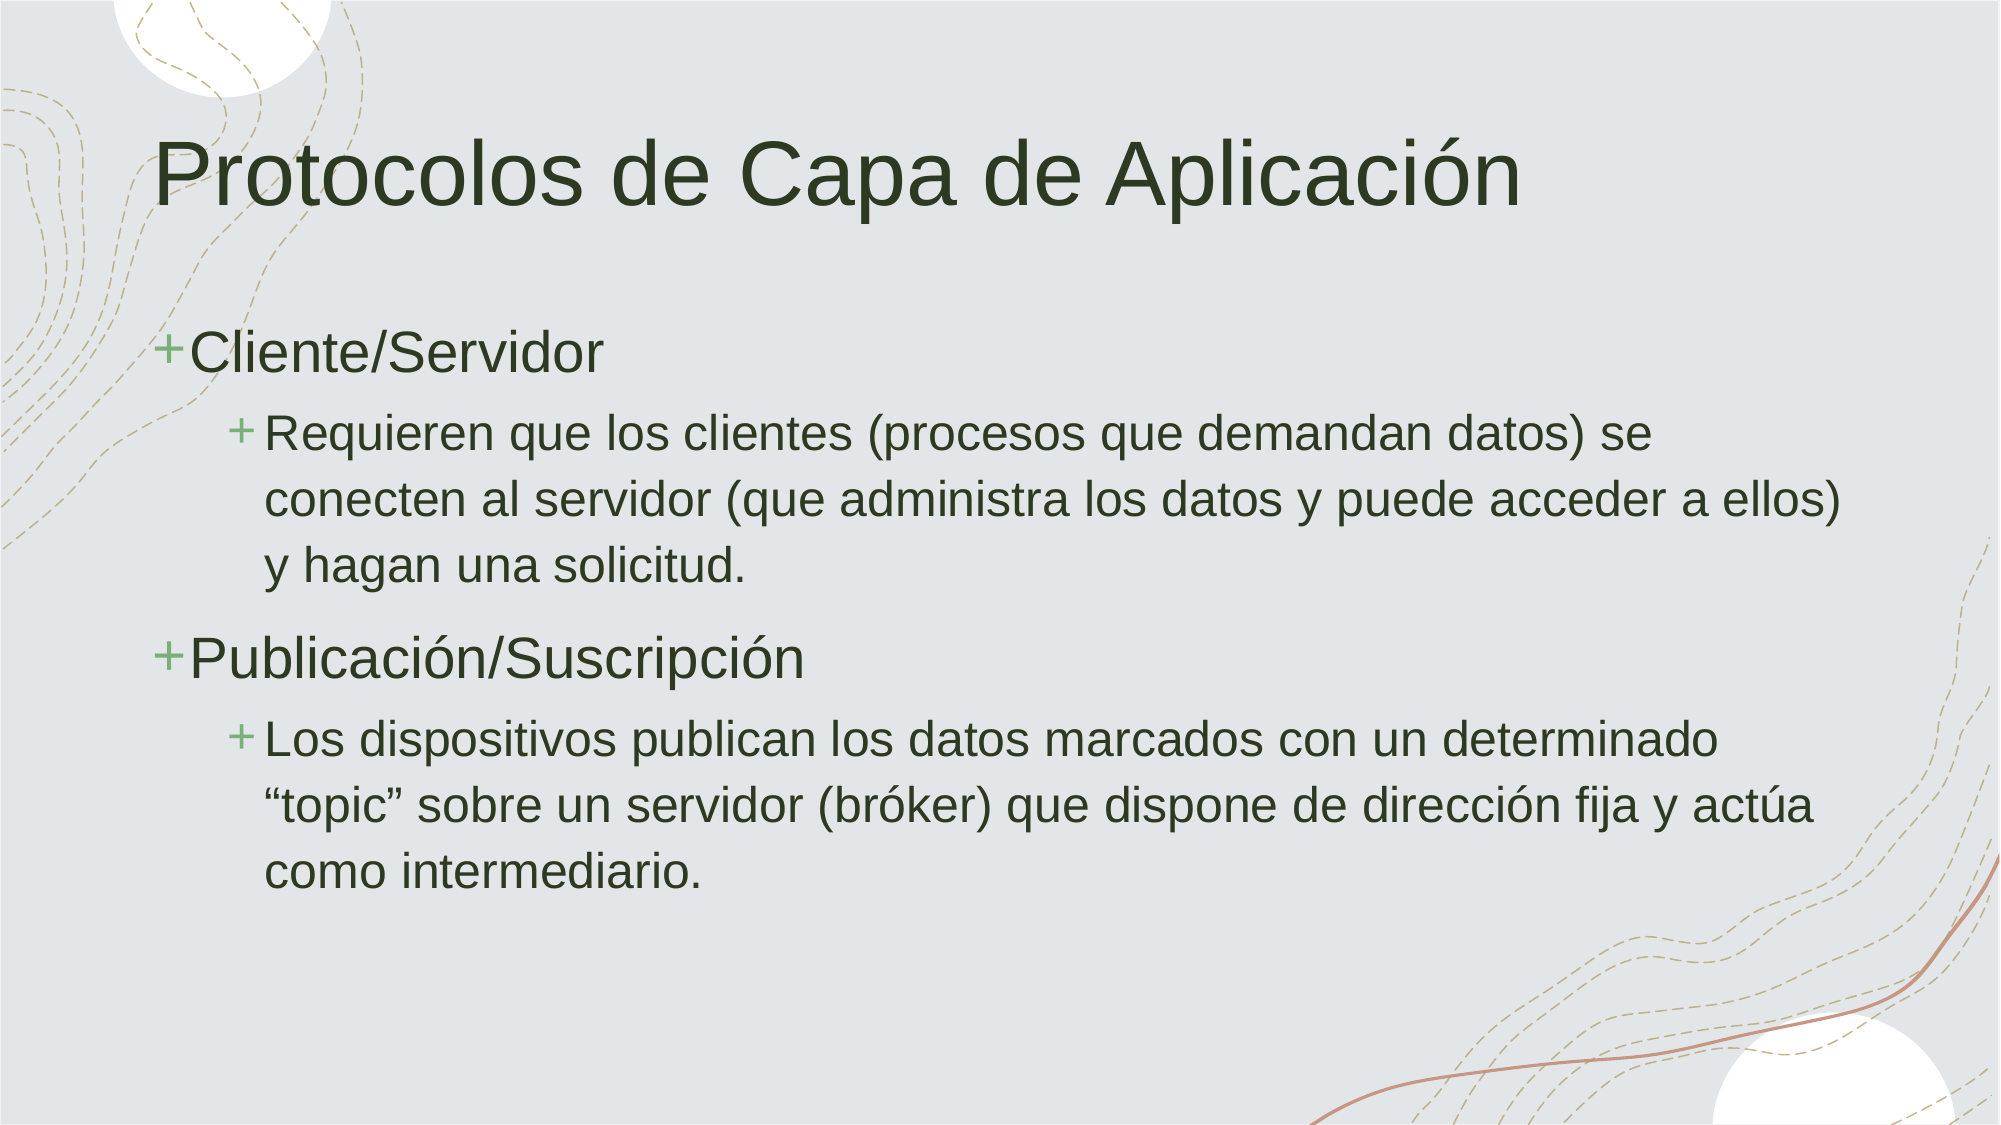

# Protocolos de Capa de Aplicación
Cliente/Servidor
Requieren que los clientes (procesos que demandan datos) se conecten al servidor (que administra los datos y puede acceder a ellos) y hagan una solicitud.
Publicación/Suscripción
Los dispositivos publican los datos marcados con un determinado “topic” sobre un servidor (bróker) que dispone de dirección fija y actúa como intermediario.